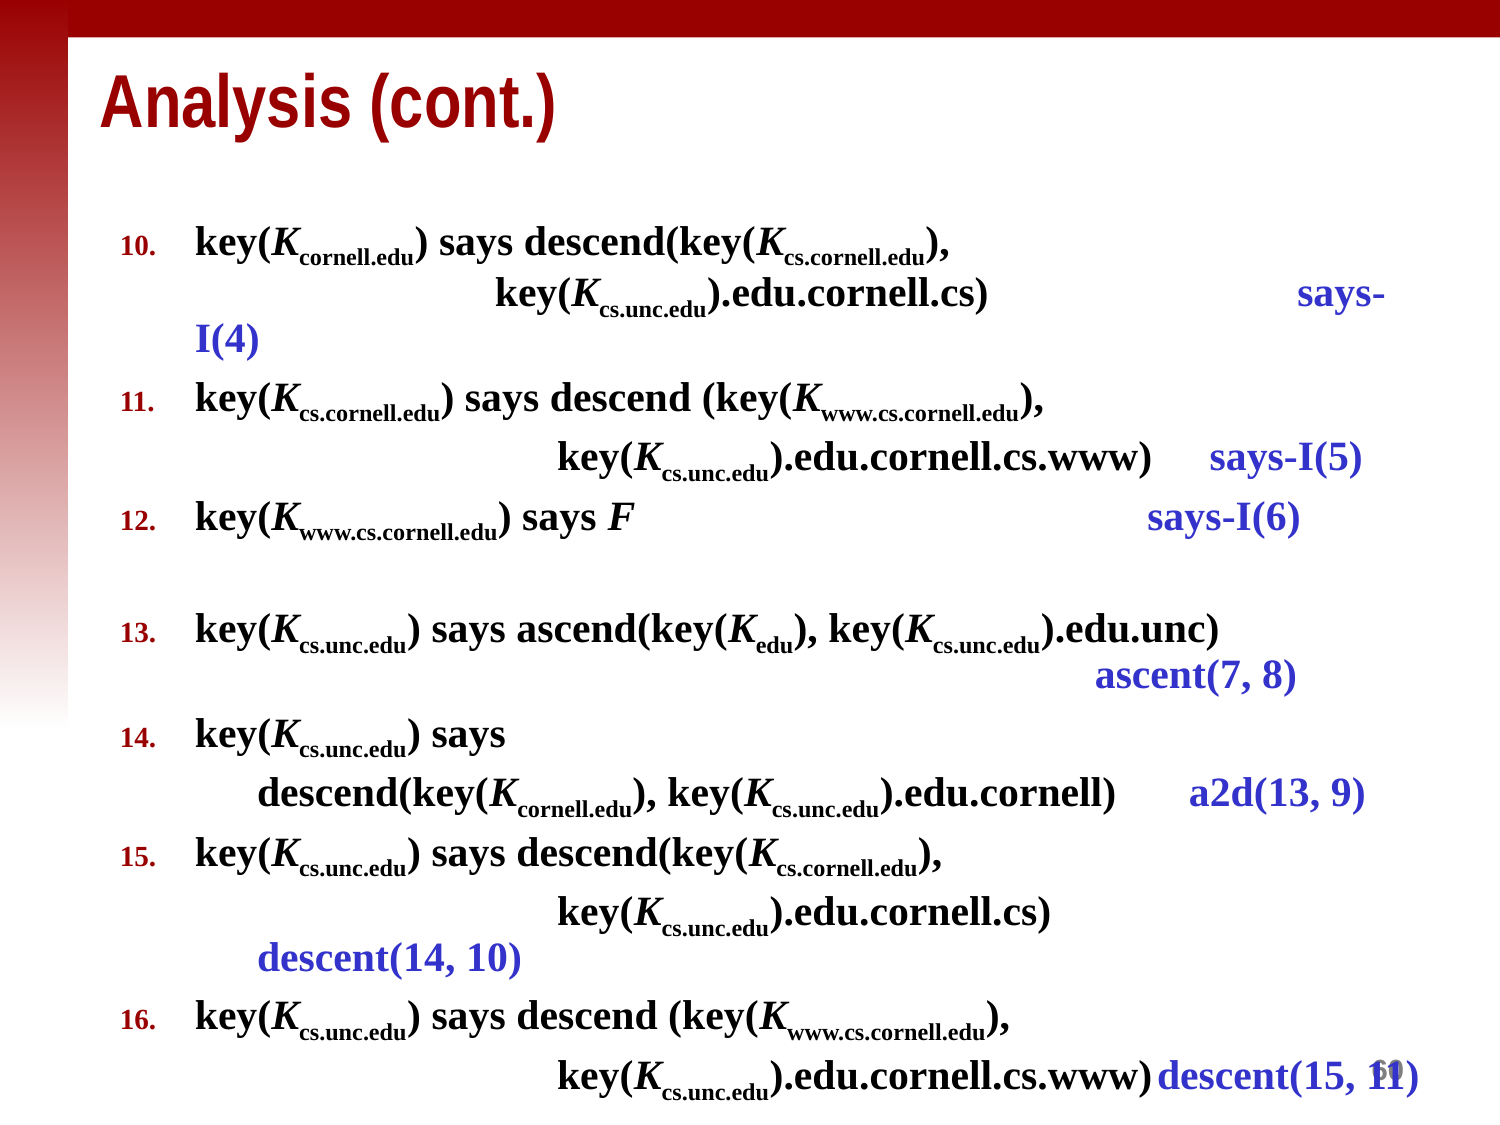

# Analysis (cont.)
key(Kcornell.edu) says descend(key(Kcs.cornell.edu), 					key(Kcs.unc.edu).edu.cornell.cs)		     says-I(4)
key(Kcs.cornell.edu) says descend (key(Kwww.cs.cornell.edu),
			key(Kcs.unc.edu).edu.cornell.cs.www)	     says-I(5)
key(Kwww.cs.cornell.edu) says F				     says-I(6)

key(Kcs.unc.edu) says ascend(key(Kedu), key(Kcs.unc.edu).edu.unc)								ascent(7, 8)
key(Kcs.unc.edu) says
	descend(key(Kcornell.edu), key(Kcs.unc.edu).edu.cornell)	   a2d(13, 9)
key(Kcs.unc.edu) says descend(key(Kcs.cornell.edu),
			key(Kcs.unc.edu).edu.cornell.cs)		descent(14, 10)
key(Kcs.unc.edu) says descend (key(Kwww.cs.cornell.edu),
			key(Kcs.unc.edu).edu.cornell.cs.www)	descent(15, 11)